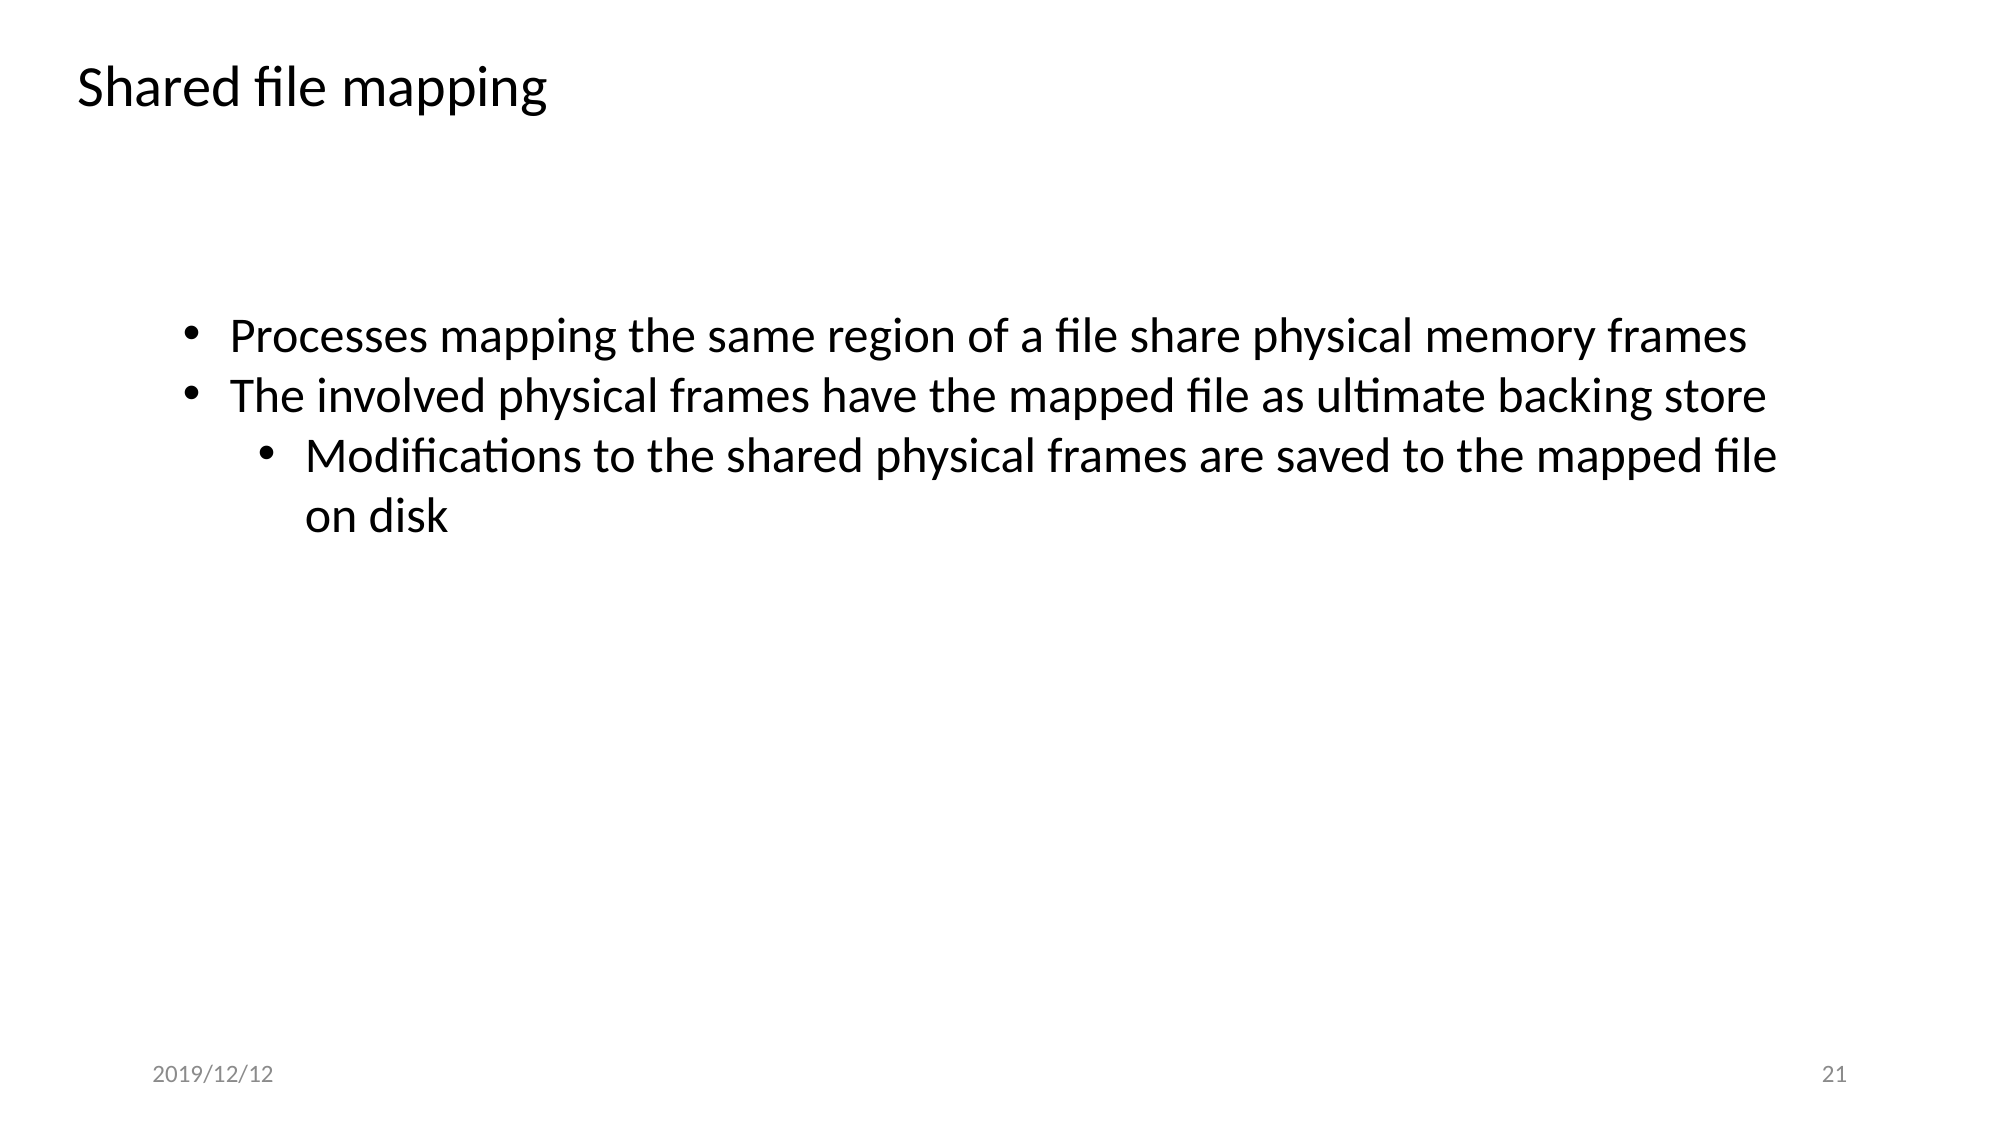

Shared file mapping
Processes mapping the same region of a file share physical memory frames
The involved physical frames have the mapped file as ultimate backing store
Modifications to the shared physical frames are saved to the mapped file on disk
2019/12/12
21